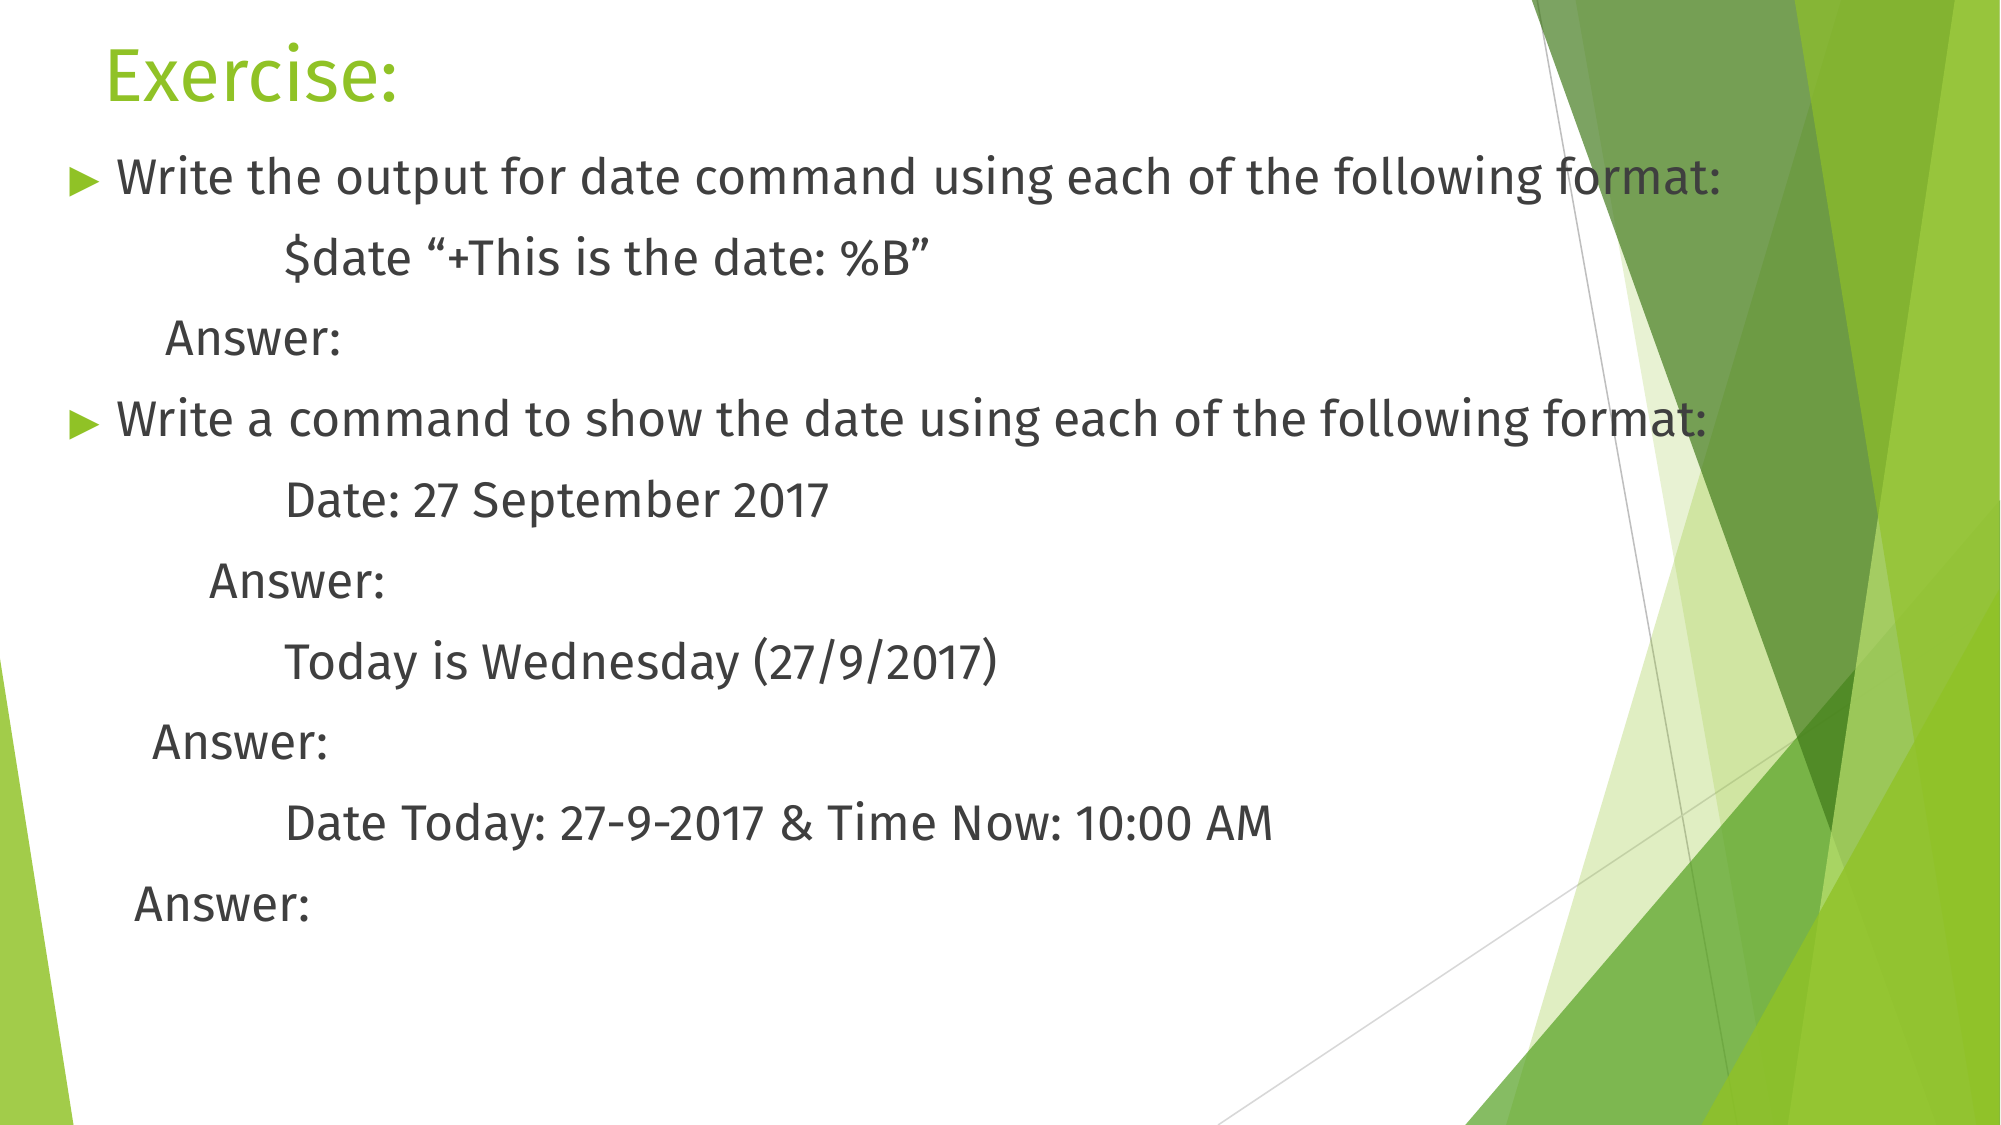

# Exercise:
Write the output for date command using each of the following format:
	$date “+This is the date: %B”
        Answer:
Write a command to show the date using each of the following format:
	Date: 27 September 2017
	Answer:
	Today is Wednesday (27/9/2017)
       Answer:
	Date Today: 27-9-2017 & Time Now: 10:00 AM
Answer: